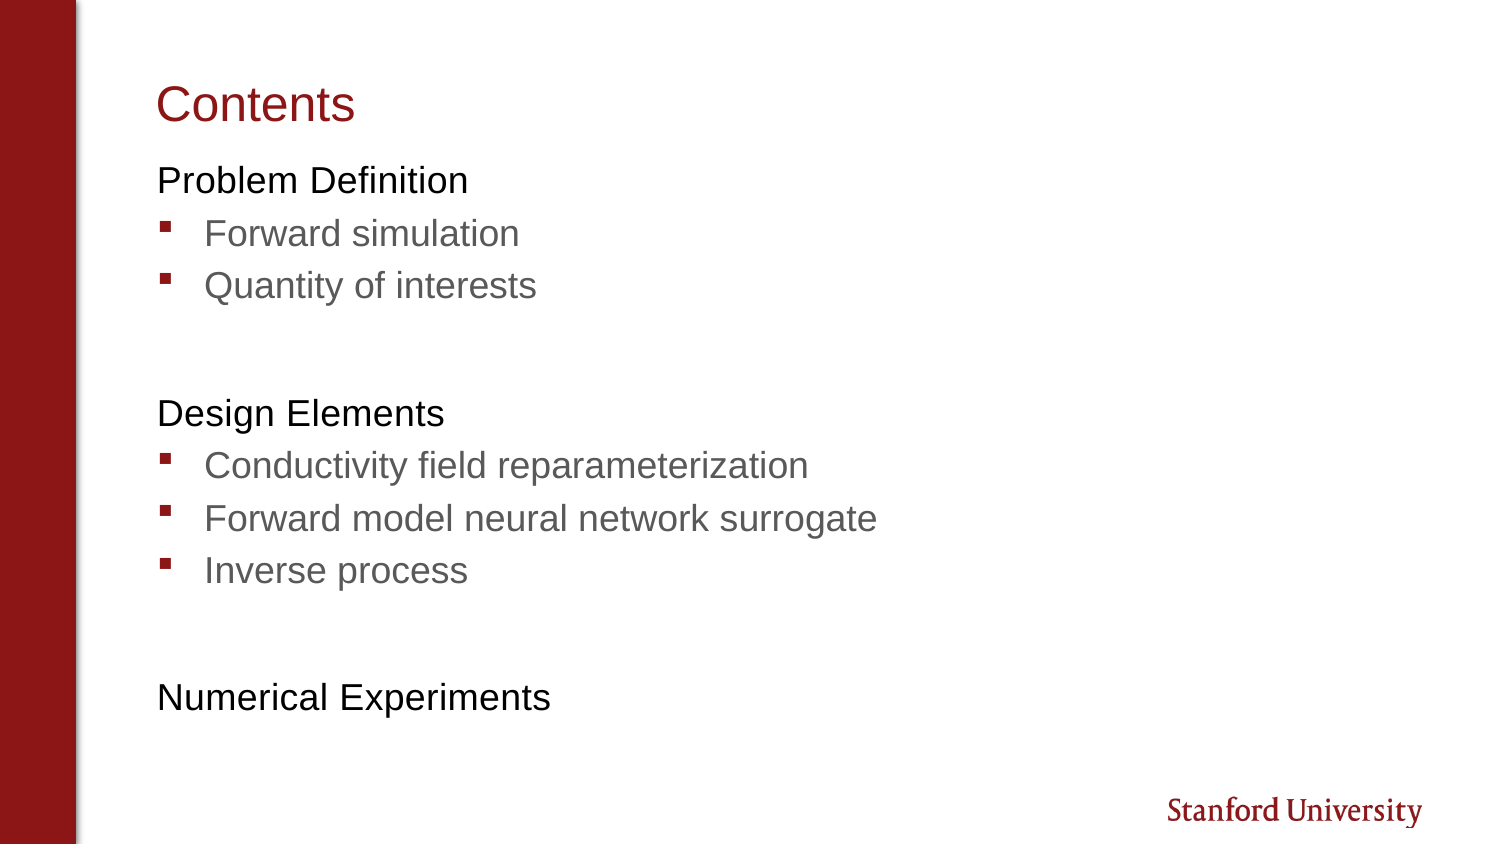

# Contents
Problem Definition
Forward simulation
Quantity of interests

Design Elements
Conductivity field reparameterization
Forward model neural network surrogate
Inverse process

Numerical Experiments